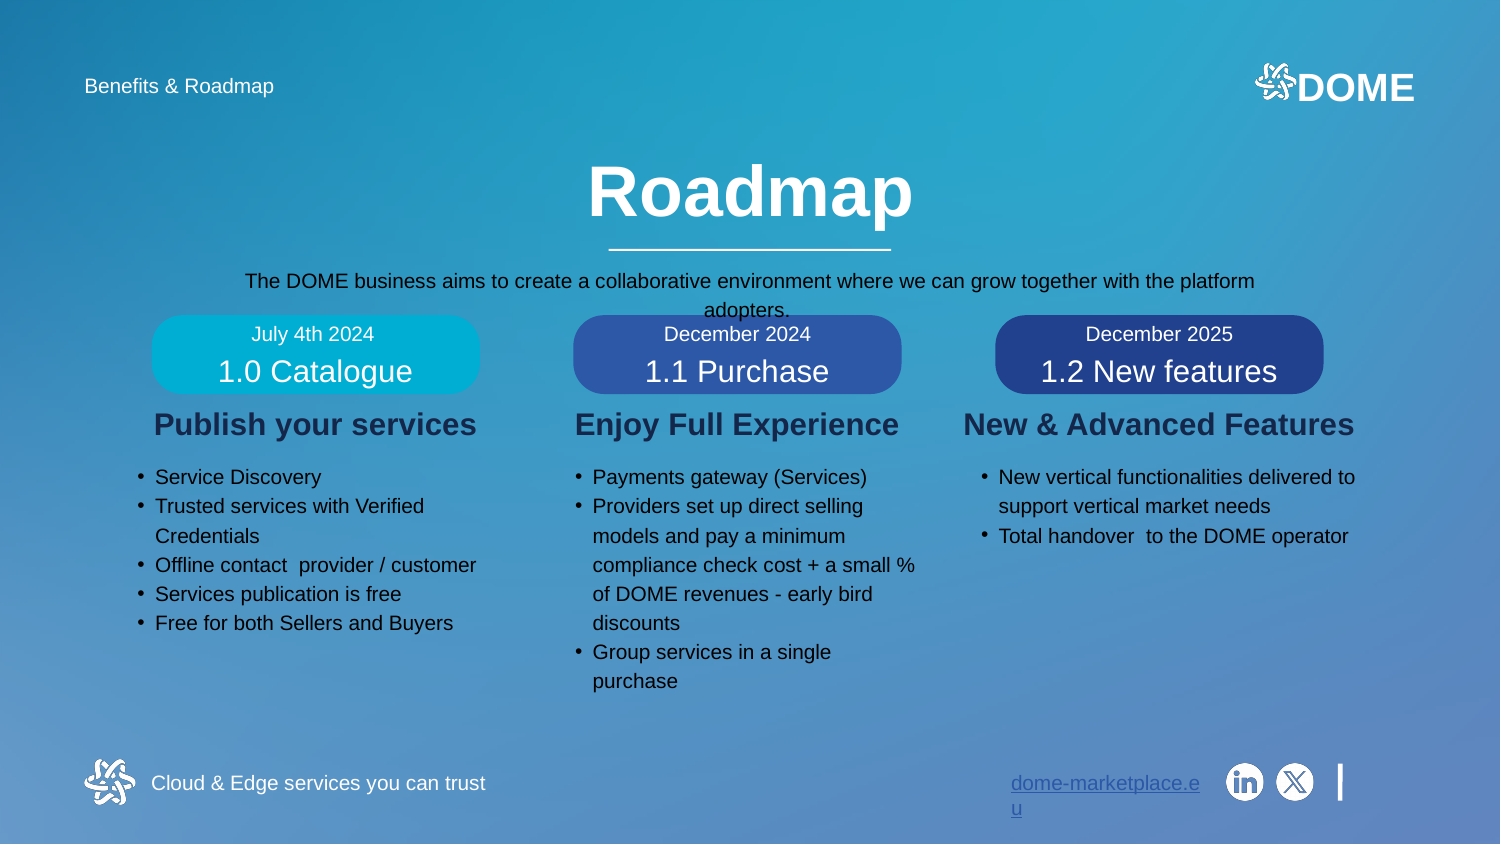

DOME

Benefits & Roadmap
Roadmap

The DOME business aims to create a collaborative environment where we can grow together with the platform adopters.
July 4th 2024
1.0 Catalogue
December 2024
1.1 Purchase
December 2025
1.2 New features

Publish your services
Enjoy Full Experience
New & Advanced Features
Service Discovery
Trusted services with Verified Credentials
Offline contact  provider / customer
Services publication is free
Free for both Sellers and Buyers
Payments gateway (Services)
Providers set up direct selling models and pay a minimum compliance check cost + a small % of DOME revenues - early bird discounts
Group services in a single purchase
New vertical functionalities delivered to support vertical market needs
Total handover  to the DOME operator

Cloud & Edge services you can trust
dome-marketplace.eu